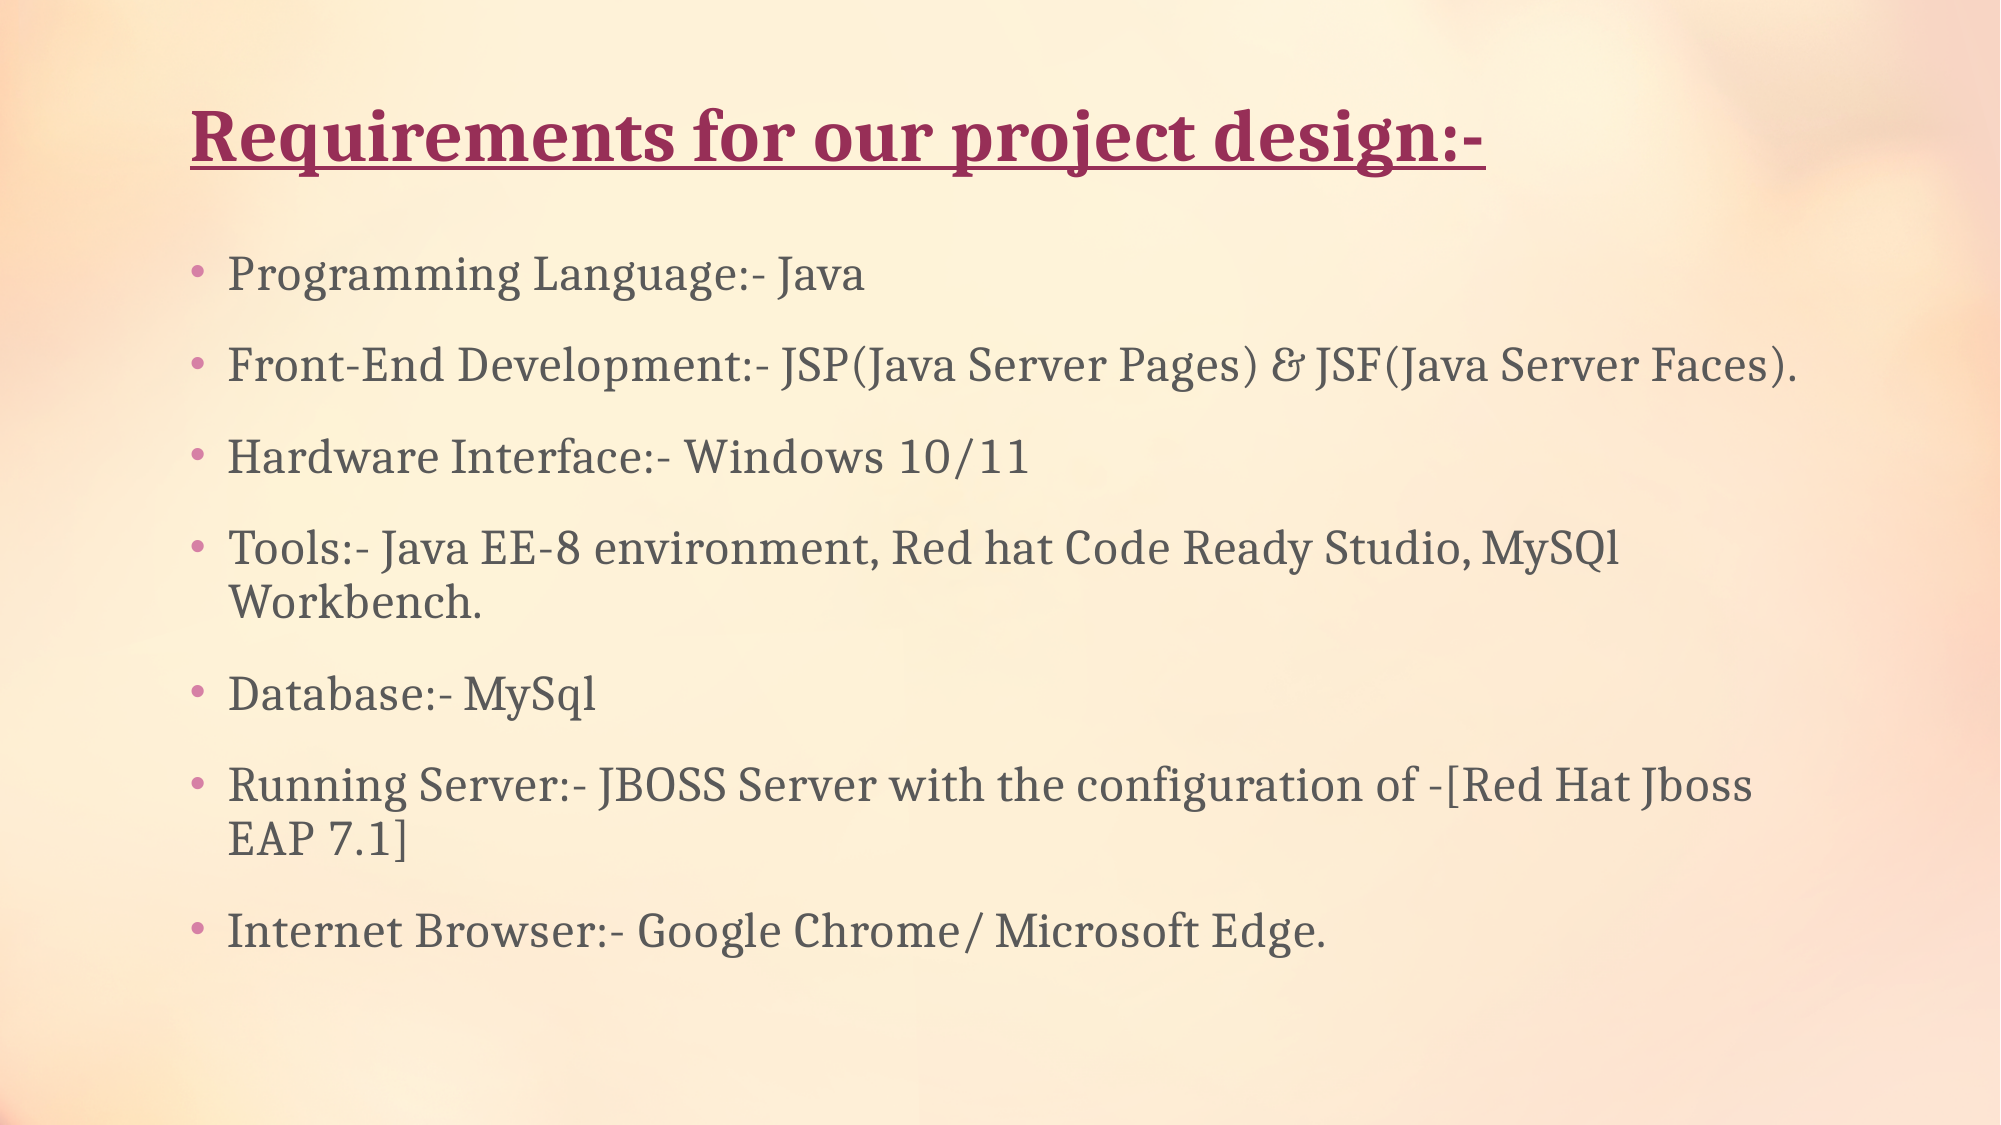

# Requirements for our project design:-
Programming Language:- Java
Front-End Development:- JSP(Java Server Pages) & JSF(Java Server Faces).
Hardware Interface:- Windows 10/11
Tools:- Java EE-8 environment, Red hat Code Ready Studio, MySQl Workbench.
Database:- MySql
Running Server:- JBOSS Server with the configuration of -[Red Hat Jboss EAP 7.1]
Internet Browser:- Google Chrome/ Microsoft Edge.